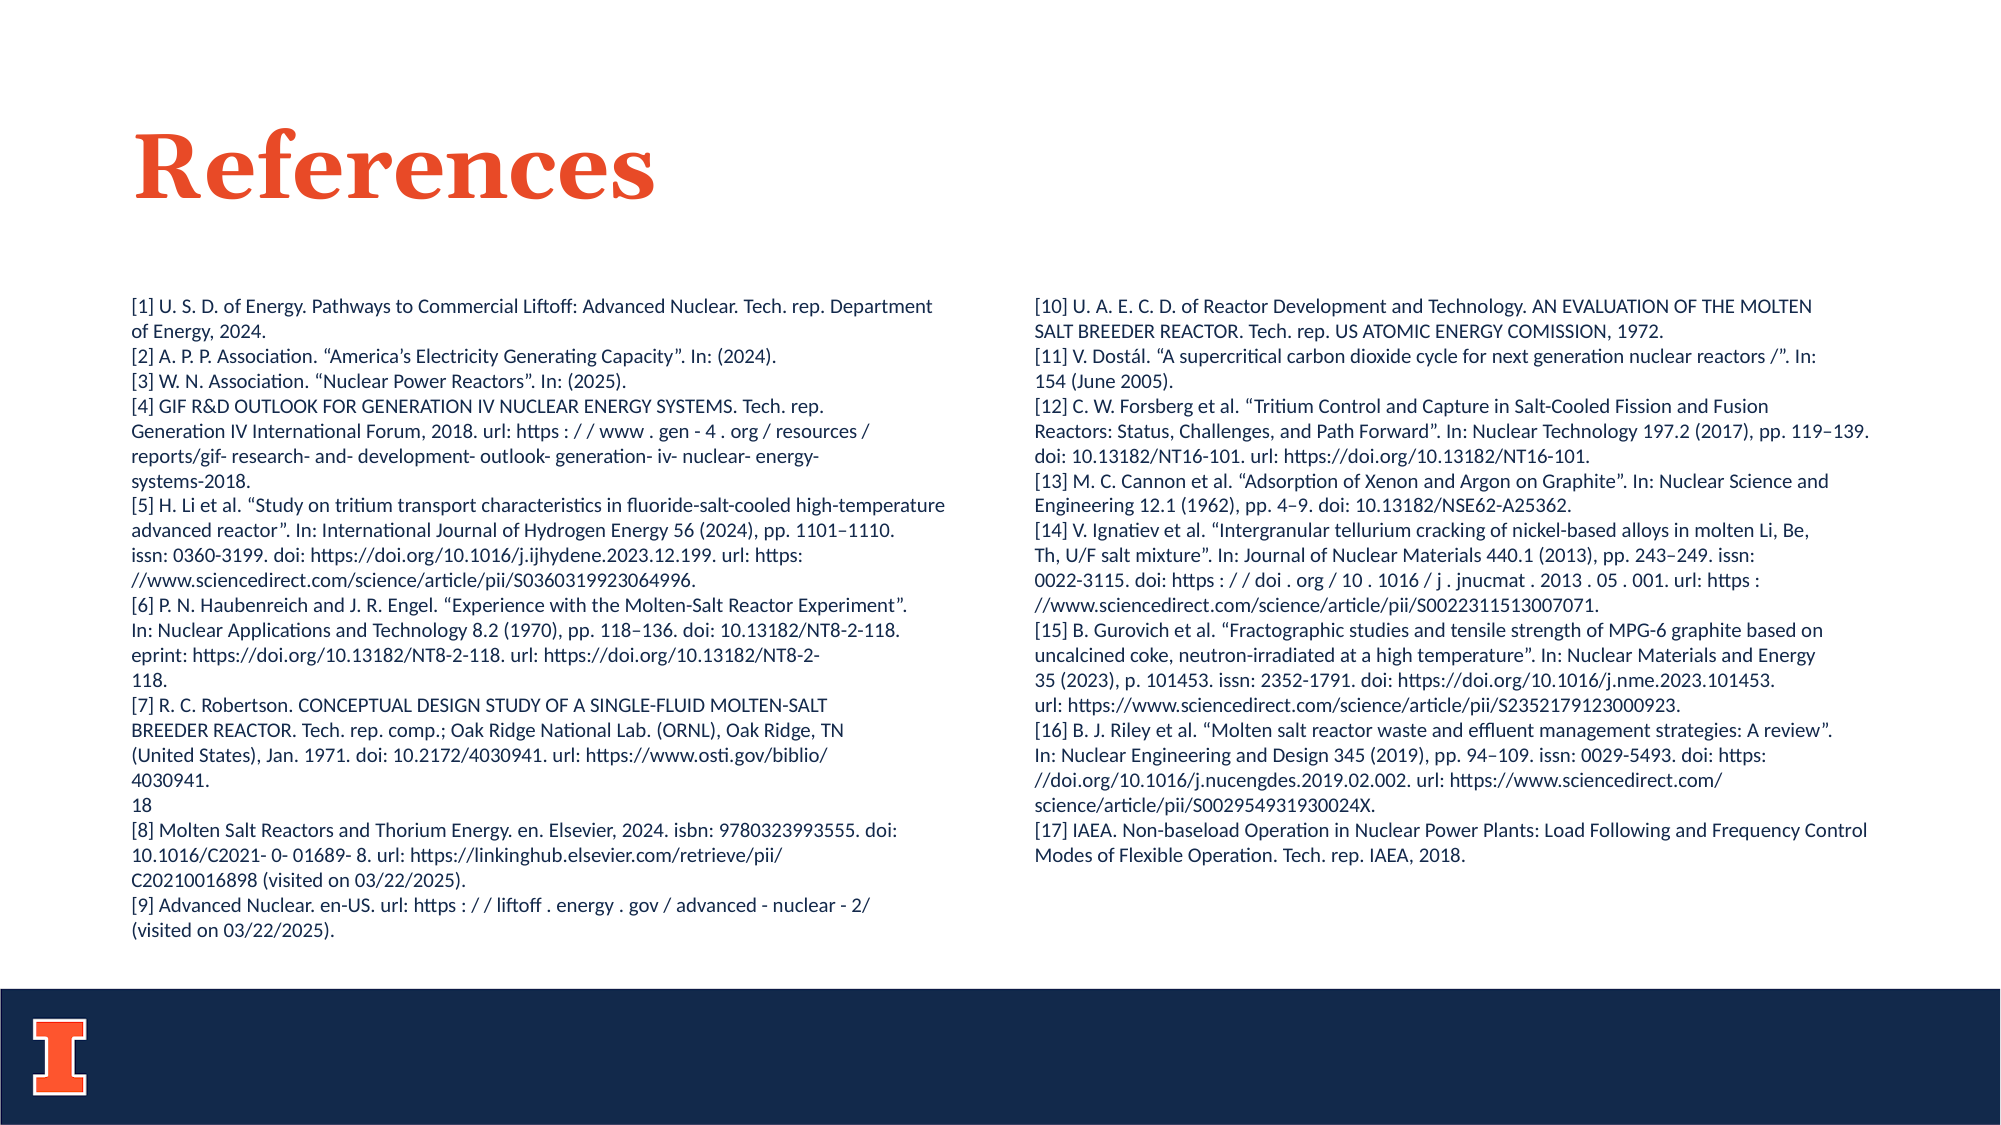

References
[1] U. S. D. of Energy. Pathways to Commercial Liftoff: Advanced Nuclear. Tech. rep. Department
of Energy, 2024.
[2] A. P. P. Association. “America’s Electricity Generating Capacity”. In: (2024).
[3] W. N. Association. “Nuclear Power Reactors”. In: (2025).
[4] GIF R&D OUTLOOK FOR GENERATION IV NUCLEAR ENERGY SYSTEMS. Tech. rep.
Generation IV International Forum, 2018. url: https : / / www . gen - 4 . org / resources /
reports/gif- research- and- development- outlook- generation- iv- nuclear- energy-
systems-2018.
[5] H. Li et al. “Study on tritium transport characteristics in fluoride-salt-cooled high-temperature
advanced reactor”. In: International Journal of Hydrogen Energy 56 (2024), pp. 1101–1110.
issn: 0360-3199. doi: https://doi.org/10.1016/j.ijhydene.2023.12.199. url: https:
//www.sciencedirect.com/science/article/pii/S0360319923064996.
[6] P. N. Haubenreich and J. R. Engel. “Experience with the Molten-Salt Reactor Experiment”.
In: Nuclear Applications and Technology 8.2 (1970), pp. 118–136. doi: 10.13182/NT8-2-118.
eprint: https://doi.org/10.13182/NT8-2-118. url: https://doi.org/10.13182/NT8-2-
118.
[7] R. C. Robertson. CONCEPTUAL DESIGN STUDY OF A SINGLE-FLUID MOLTEN-SALT
BREEDER REACTOR. Tech. rep. comp.; Oak Ridge National Lab. (ORNL), Oak Ridge, TN
(United States), Jan. 1971. doi: 10.2172/4030941. url: https://www.osti.gov/biblio/
4030941.
18
[8] Molten Salt Reactors and Thorium Energy. en. Elsevier, 2024. isbn: 9780323993555. doi:
10.1016/C2021- 0- 01689- 8. url: https://linkinghub.elsevier.com/retrieve/pii/
C20210016898 (visited on 03/22/2025).
[9] Advanced Nuclear. en-US. url: https : / / liftoff . energy . gov / advanced - nuclear - 2/
(visited on 03/22/2025).
[10] U. A. E. C. D. of Reactor Development and Technology. AN EVALUATION OF THE MOLTEN
SALT BREEDER REACTOR. Tech. rep. US ATOMIC ENERGY COMISSION, 1972.
[11] V. Dostál. “A supercritical carbon dioxide cycle for next generation nuclear reactors /”. In:
154 (June 2005).
[12] C. W. Forsberg et al. “Tritium Control and Capture in Salt-Cooled Fission and Fusion
Reactors: Status, Challenges, and Path Forward”. In: Nuclear Technology 197.2 (2017), pp. 119–139.
doi: 10.13182/NT16-101. url: https://doi.org/10.13182/NT16-101.
[13] M. C. Cannon et al. “Adsorption of Xenon and Argon on Graphite”. In: Nuclear Science and
Engineering 12.1 (1962), pp. 4–9. doi: 10.13182/NSE62-A25362.
[14] V. Ignatiev et al. “Intergranular tellurium cracking of nickel-based alloys in molten Li, Be,
Th, U/F salt mixture”. In: Journal of Nuclear Materials 440.1 (2013), pp. 243–249. issn:
0022-3115. doi: https : / / doi . org / 10 . 1016 / j . jnucmat . 2013 . 05 . 001. url: https :
//www.sciencedirect.com/science/article/pii/S0022311513007071.
[15] B. Gurovich et al. “Fractographic studies and tensile strength of MPG-6 graphite based on
uncalcined coke, neutron-irradiated at a high temperature”. In: Nuclear Materials and Energy
35 (2023), p. 101453. issn: 2352-1791. doi: https://doi.org/10.1016/j.nme.2023.101453.
url: https://www.sciencedirect.com/science/article/pii/S2352179123000923.
[16] B. J. Riley et al. “Molten salt reactor waste and effluent management strategies: A review”.
In: Nuclear Engineering and Design 345 (2019), pp. 94–109. issn: 0029-5493. doi: https:
//doi.org/10.1016/j.nucengdes.2019.02.002. url: https://www.sciencedirect.com/
science/article/pii/S002954931930024X.
[17] IAEA. Non-baseload Operation in Nuclear Power Plants: Load Following and Frequency Control
Modes of Flexible Operation. Tech. rep. IAEA, 2018.